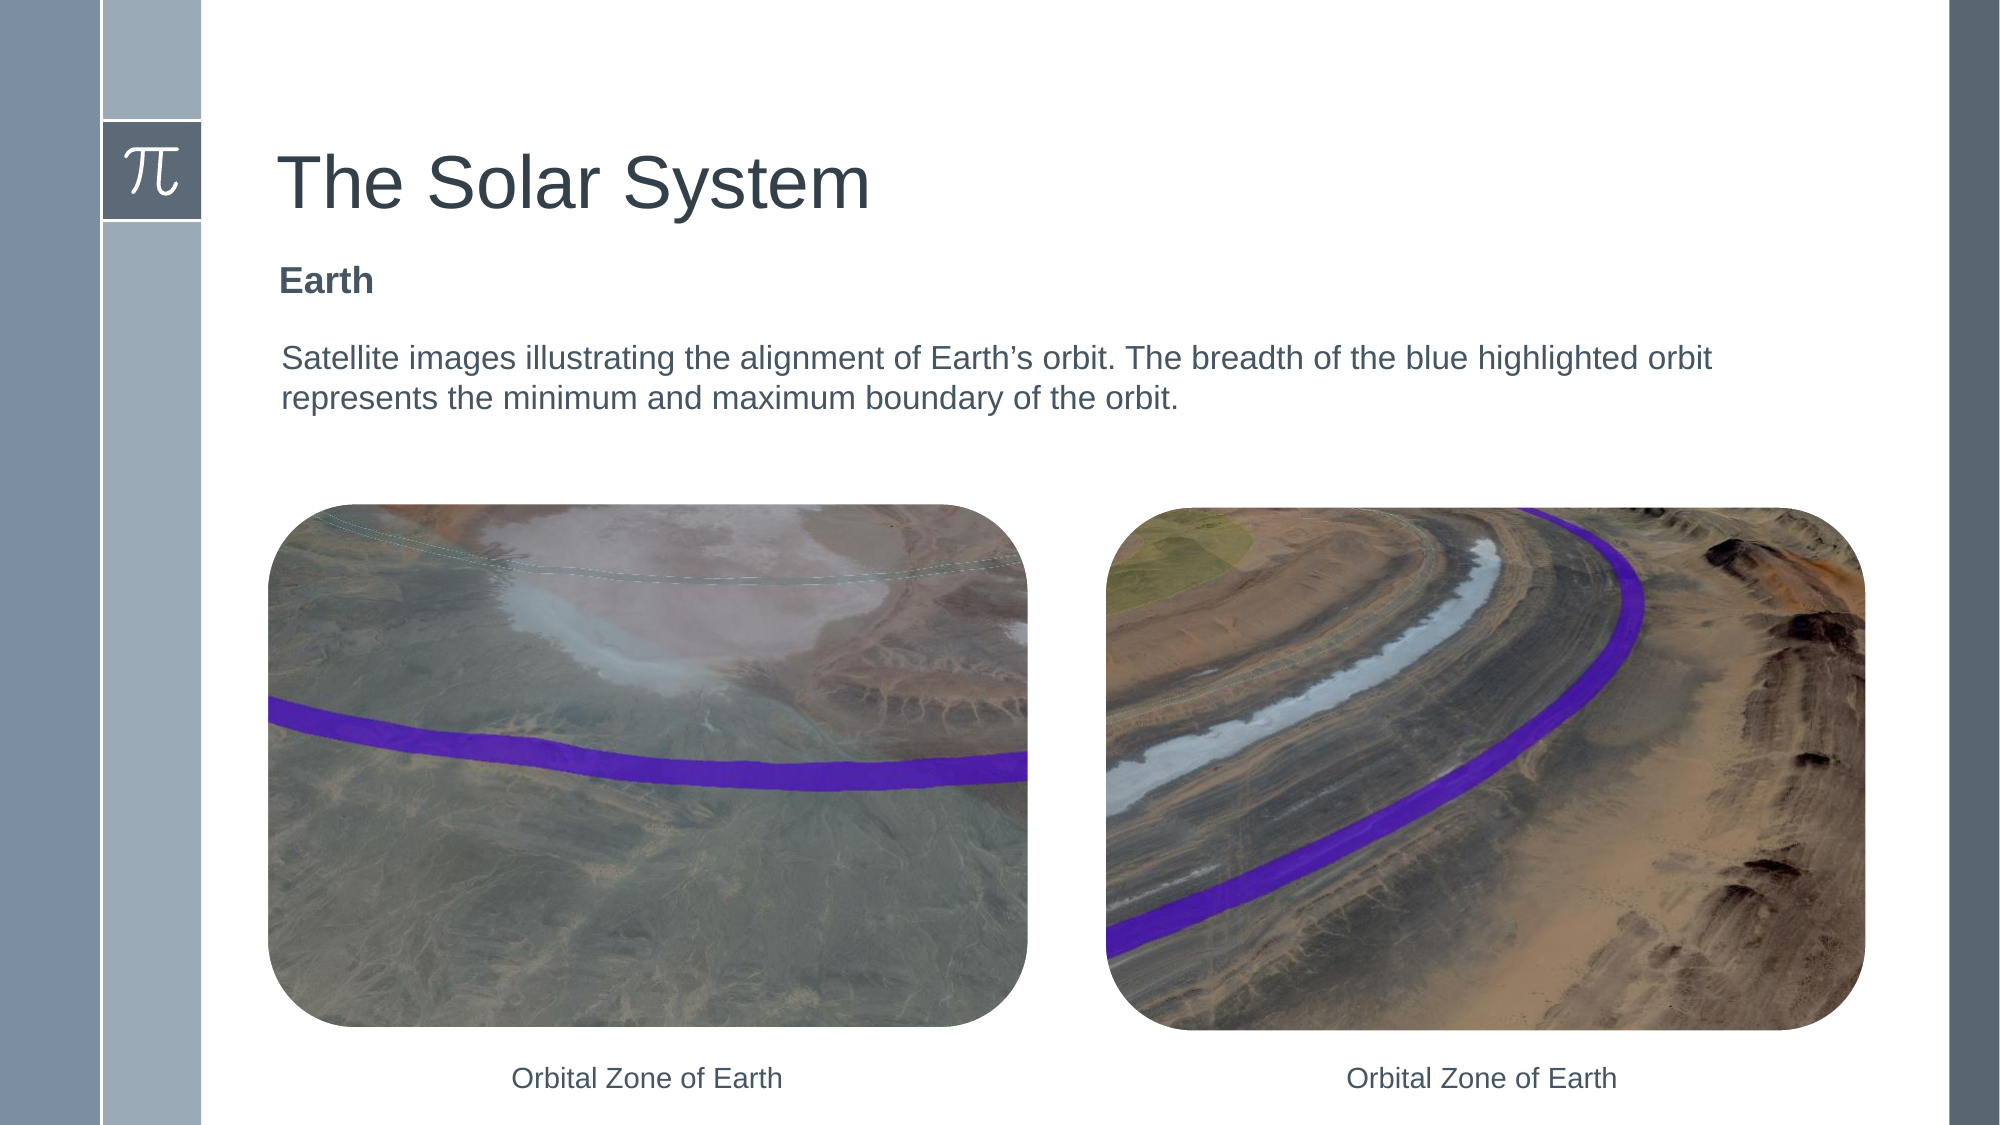

# The Solar System
Earth
Satellite images illustrating the alignment of Earth’s orbit. The breadth of the blue highlighted orbit represents the minimum and maximum boundary of the orbit.
Orbital Zone of Earth
Orbital Zone of Earth